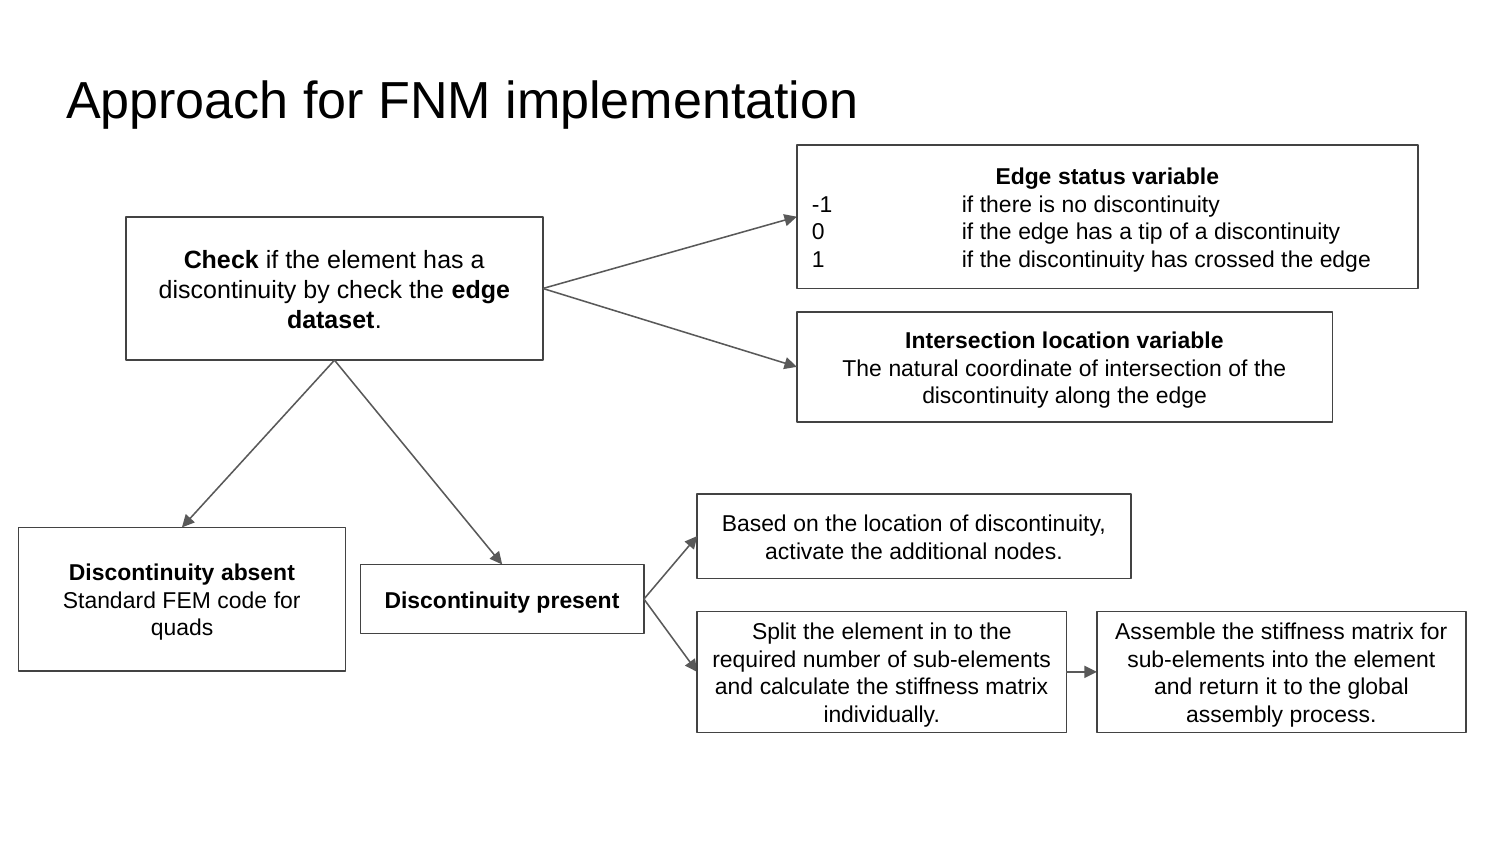

# Approach for FNM implementation
Edge status variable
-1	if there is no discontinuity
0	if the edge has a tip of a discontinuity
1	if the discontinuity has crossed the edge
Check if the element has a discontinuity by check the edge dataset.
Intersection location variable
The natural coordinate of intersection of the discontinuity along the edge
Based on the location of discontinuity, activate the additional nodes.
Discontinuity absent
Standard FEM code for quads
Discontinuity present
Split the element in to the required number of sub-elements and calculate the stiffness matrix individually.
Assemble the stiffness matrix for sub-elements into the element and return it to the global assembly process.